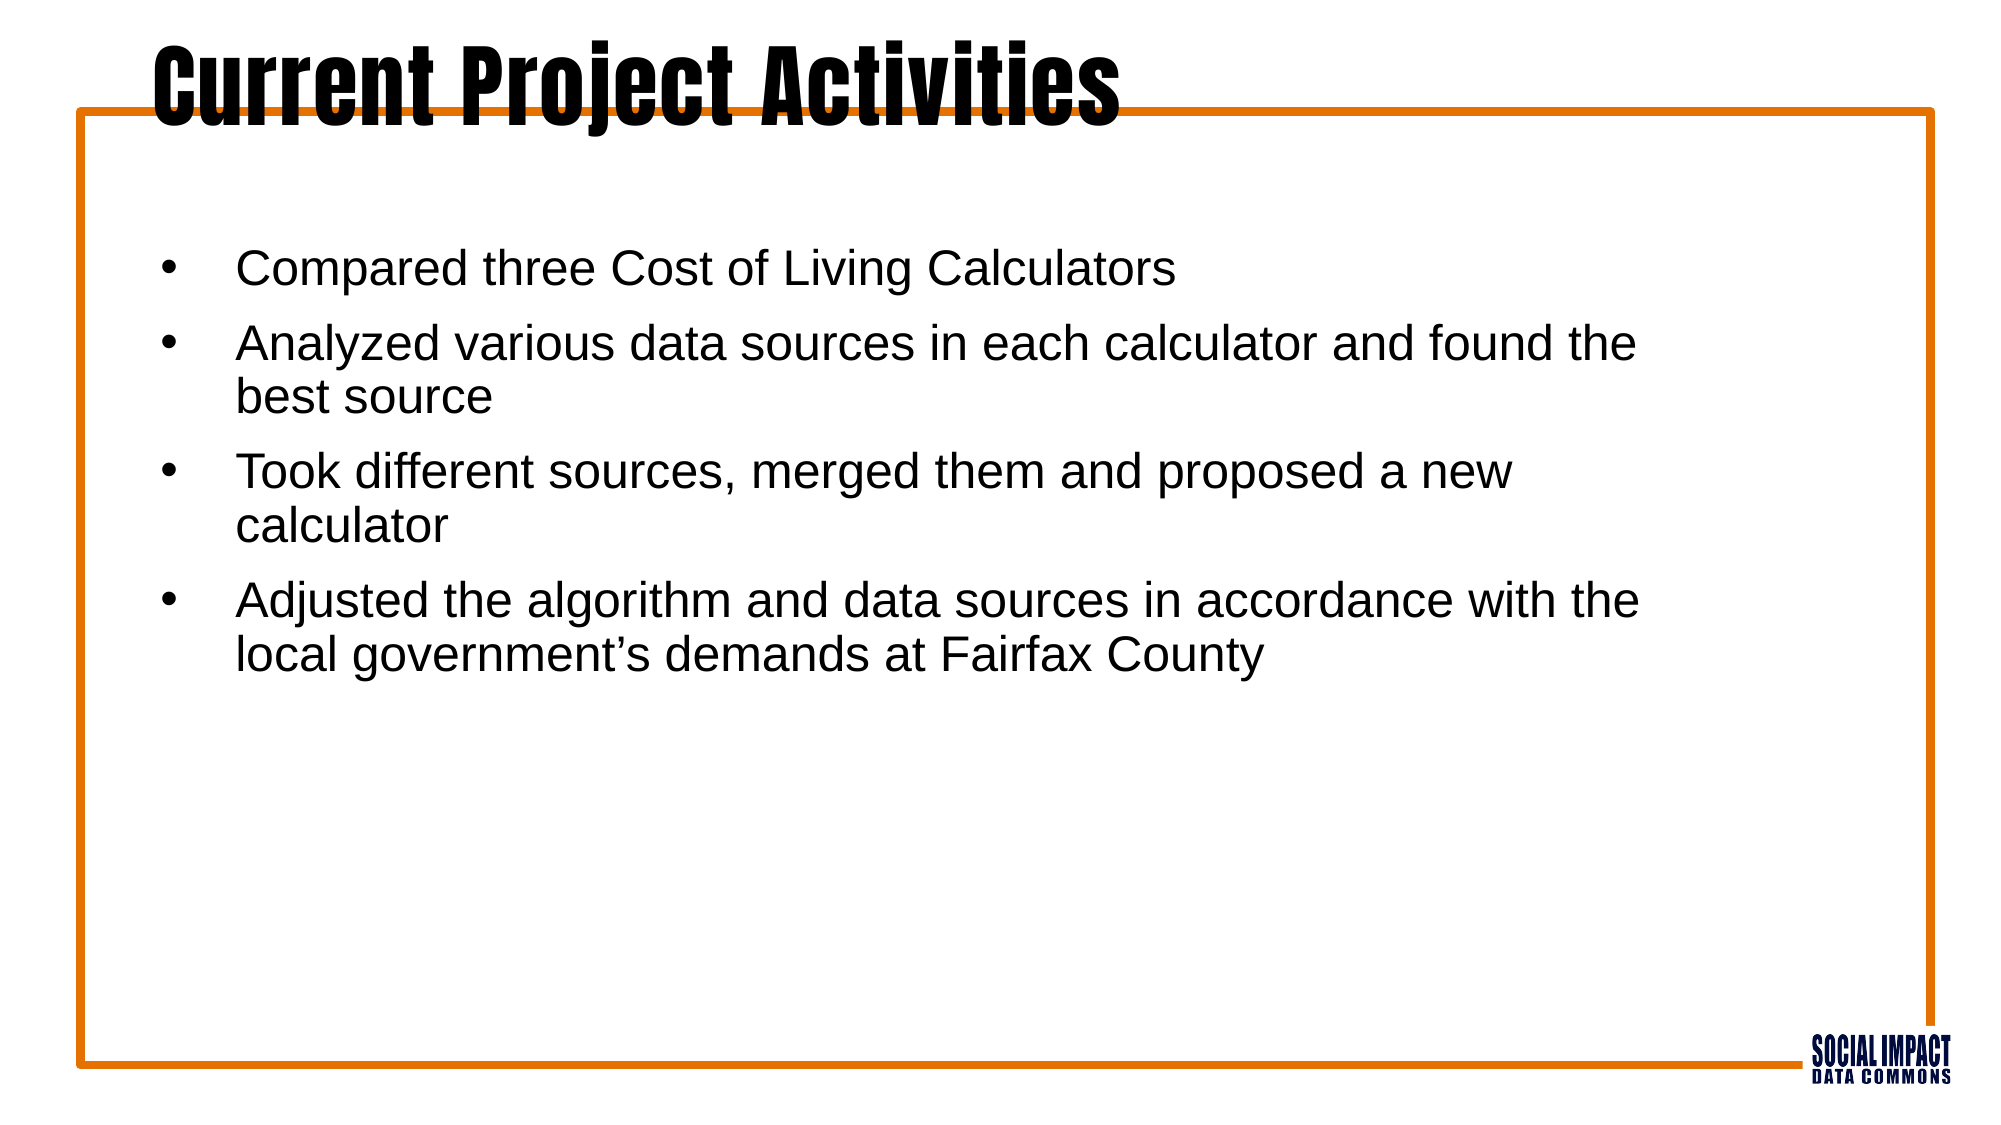

Current Project Activities
Compared three Cost of Living Calculators
Analyzed various data sources in each calculator and found the best source
Took different sources, merged them and proposed a new calculator
Adjusted the algorithm and data sources in accordance with the local government’s demands at Fairfax County